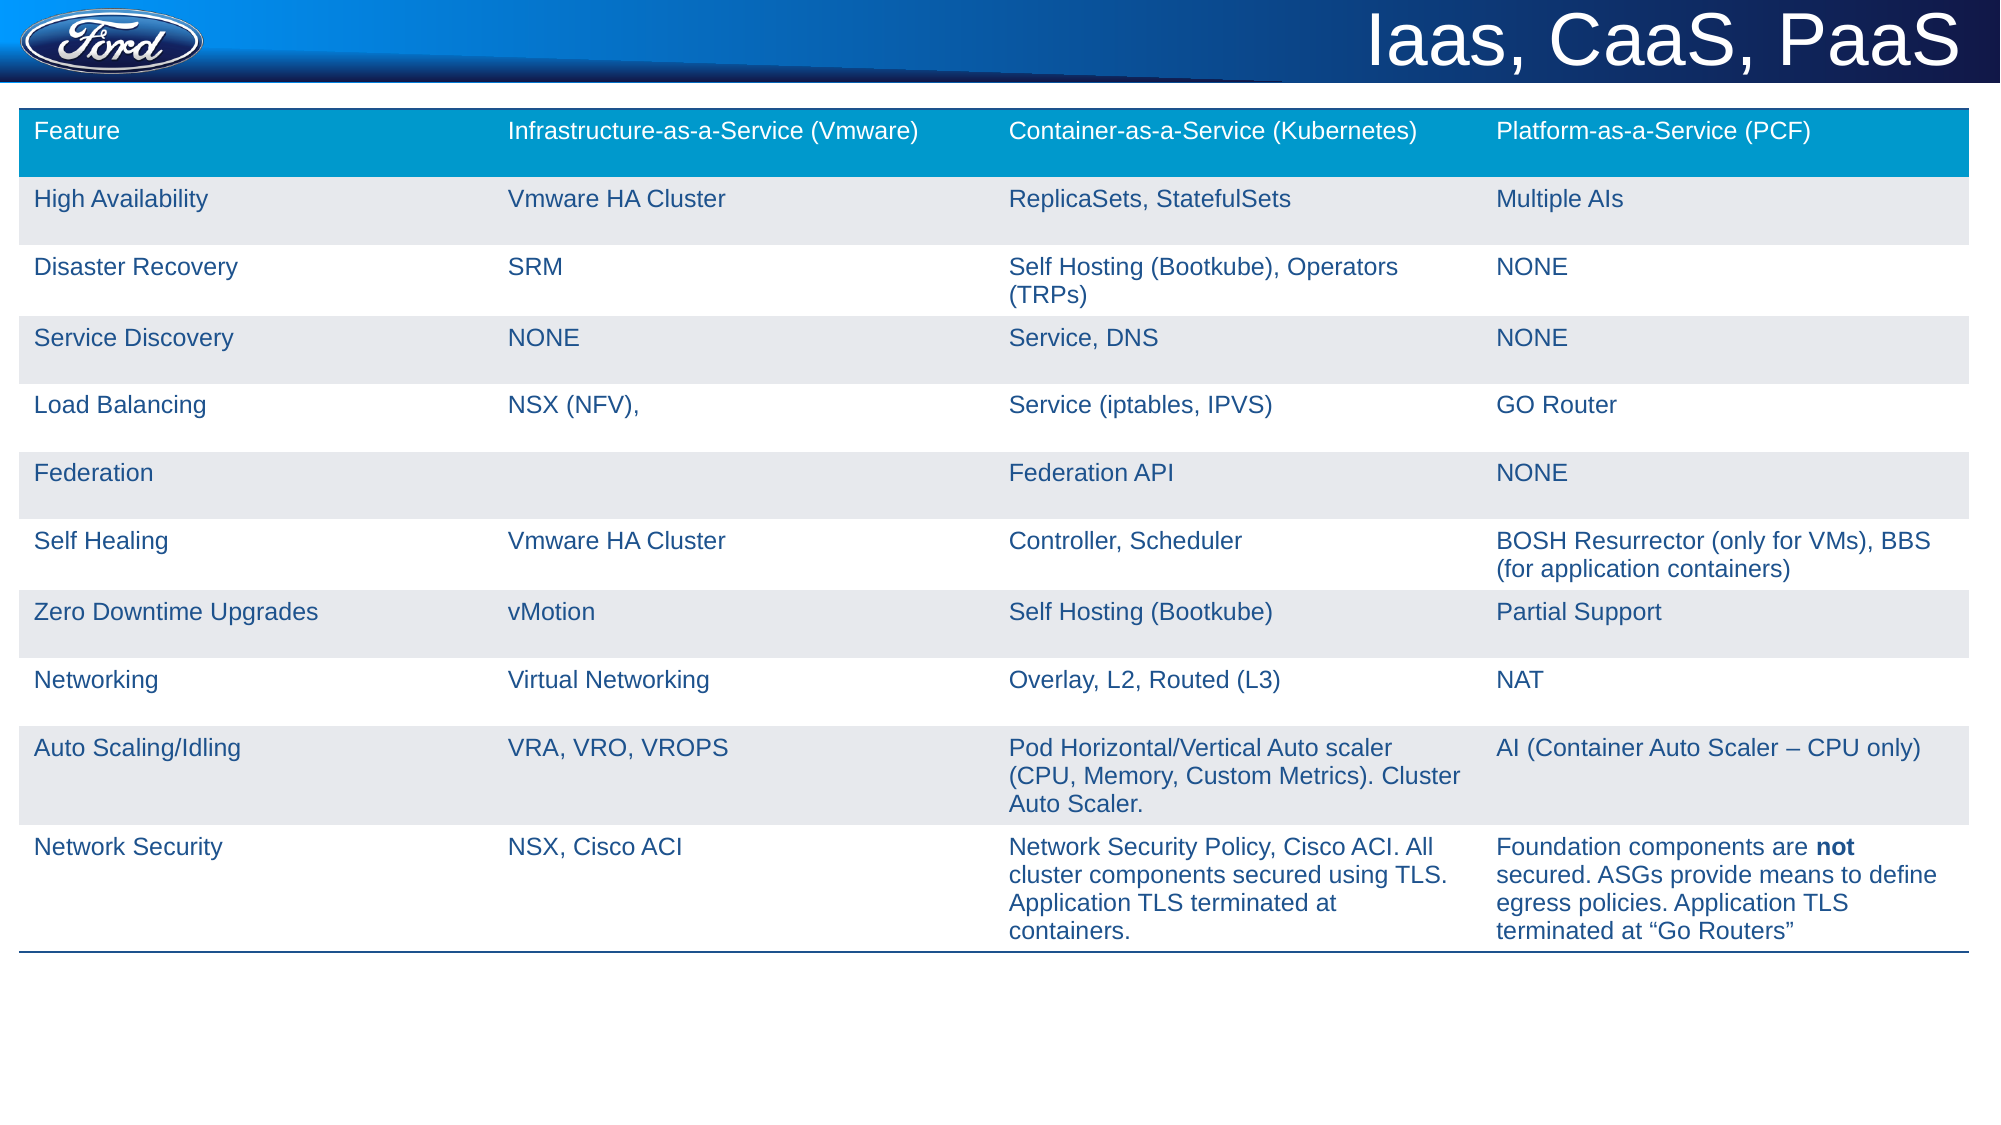

Iaas, CaaS, PaaS
| Feature | Infrastructure-as-a-Service (Vmware) | Container-as-a-Service (Kubernetes) | Platform-as-a-Service (PCF) |
| --- | --- | --- | --- |
| High Availability | Vmware HA Cluster | ReplicaSets, StatefulSets | Multiple AIs |
| Disaster Recovery | SRM | Self Hosting (Bootkube), Operators (TRPs) | NONE |
| Service Discovery | NONE | Service, DNS | NONE |
| Load Balancing | NSX (NFV), | Service (iptables, IPVS) | GO Router |
| Federation |  | Federation API | NONE |
| Self Healing | Vmware HA Cluster | Controller, Scheduler | BOSH Resurrector (only for VMs), BBS (for application containers) |
| Zero Downtime Upgrades | vMotion | Self Hosting (Bootkube) | Partial Support |
| Networking | Virtual Networking | Overlay, L2, Routed (L3) | NAT |
| Auto Scaling/Idling | VRA, VRO, VROPS | Pod Horizontal/Vertical Auto scaler (CPU, Memory, Custom Metrics). Cluster Auto Scaler. | AI (Container Auto Scaler – CPU only) |
| Network Security | NSX, Cisco ACI | Network Security Policy, Cisco ACI. All cluster components secured using TLS. Application TLS terminated at containers. | Foundation components are not secured. ASGs provide means to define egress policies. Application TLS terminated at “Go Routers” |